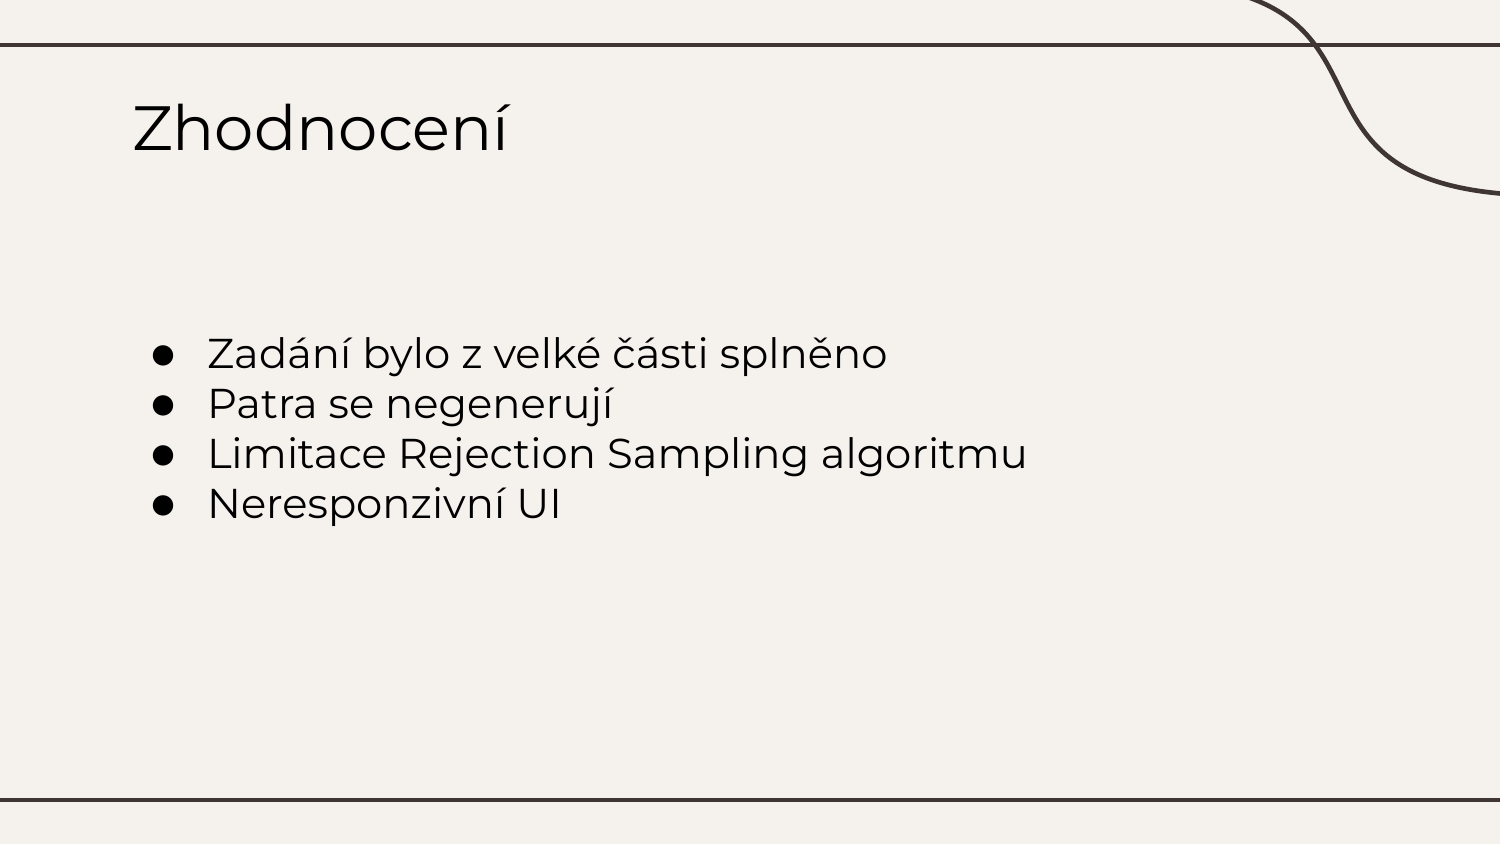

# Zhodnocení
Zadání bylo z velké části splněno
Patra se negenerují
Limitace Rejection Sampling algoritmu
Neresponzivní UI